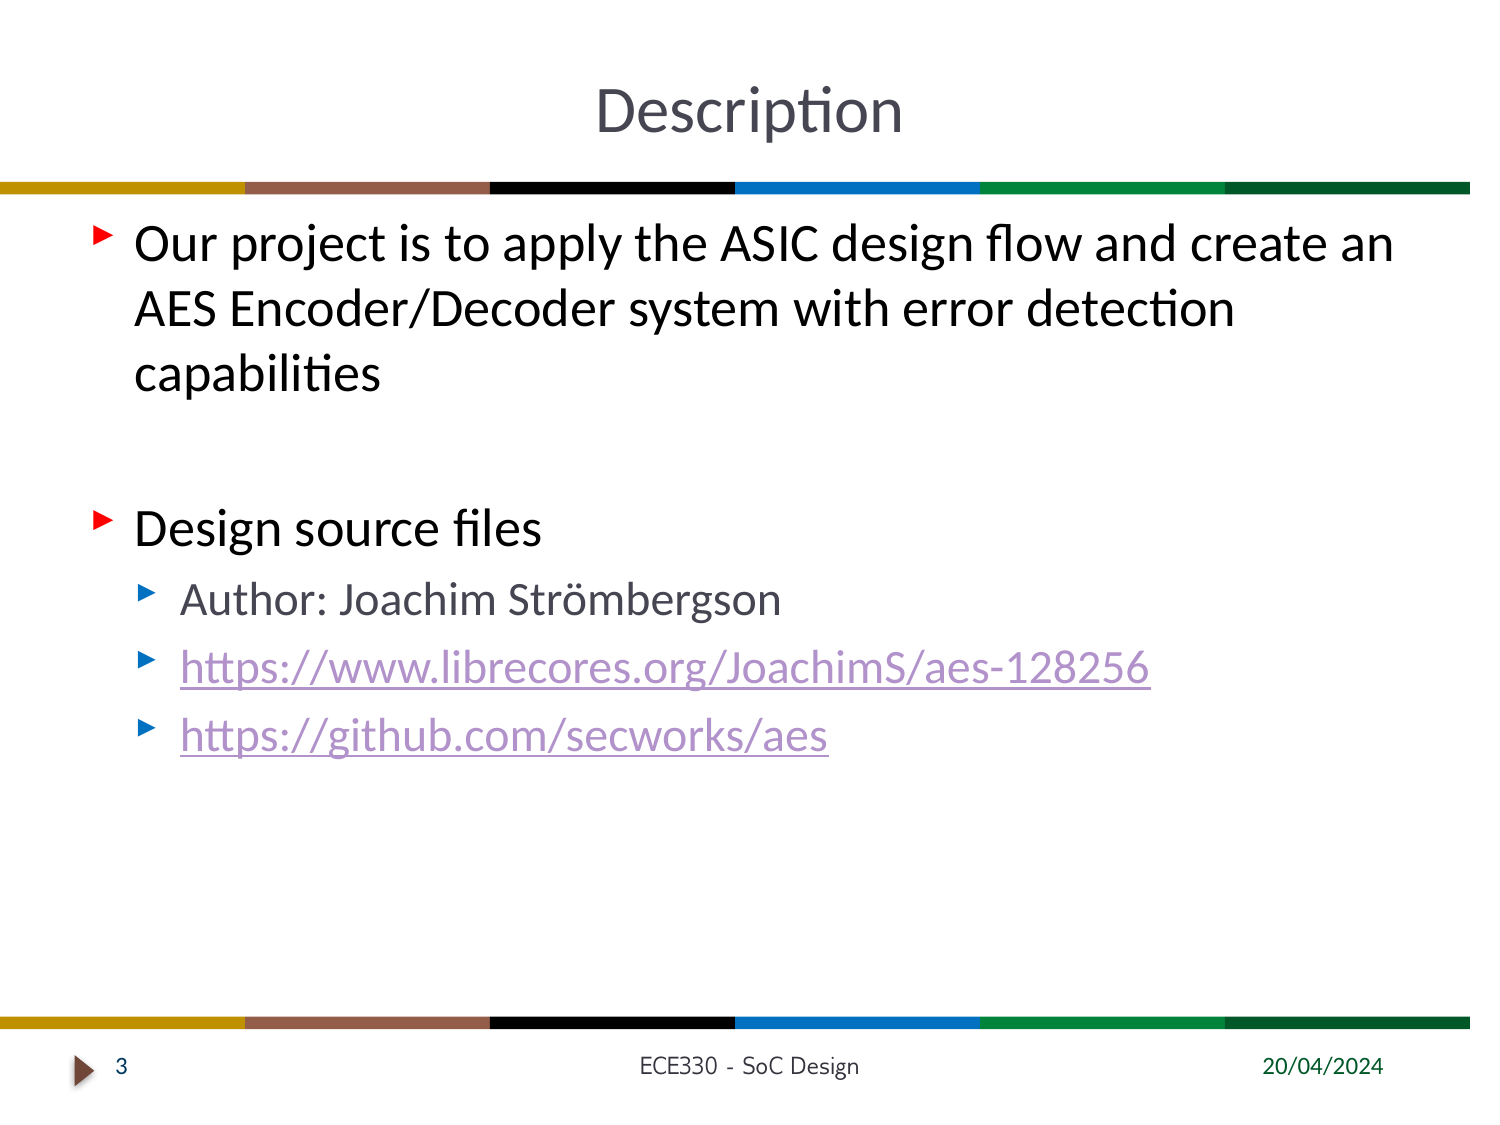

# Description
Our project is to apply the ASIC design flow and create an AES Encoder/Decoder system with error detection capabilities

Design source files
Author: Joachim Strömbergson
https://www.librecores.org/JoachimS/aes-128256
https://github.com/secworks/aes

3
ECE330 - SoC Design
20/04/2024